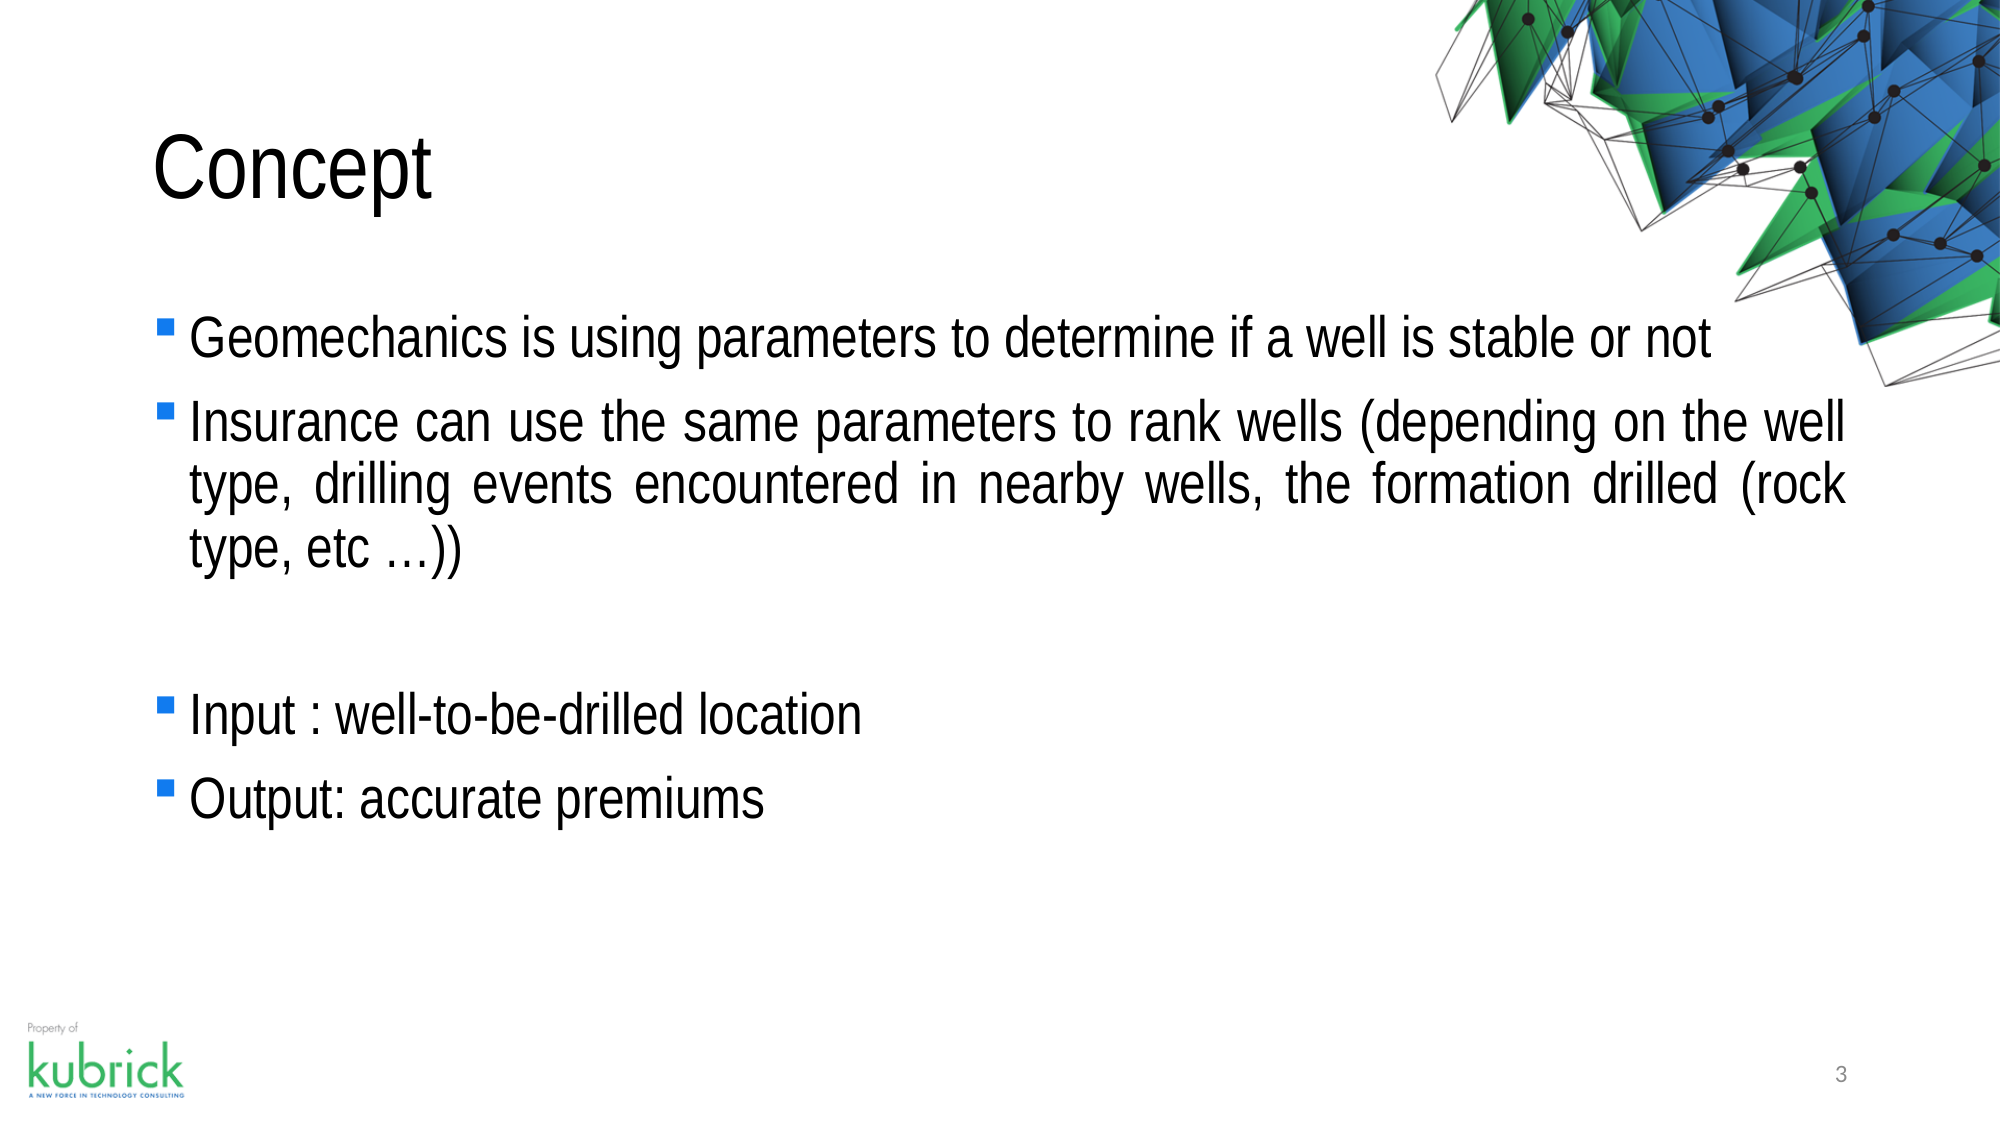

# Concept
Geomechanics is using parameters to determine if a well is stable or not
Insurance can use the same parameters to rank wells (depending on the well type, drilling events encountered in nearby wells, the formation drilled (rock type, etc …))

Input : well-to-be-drilled location
Output: accurate premiums
3